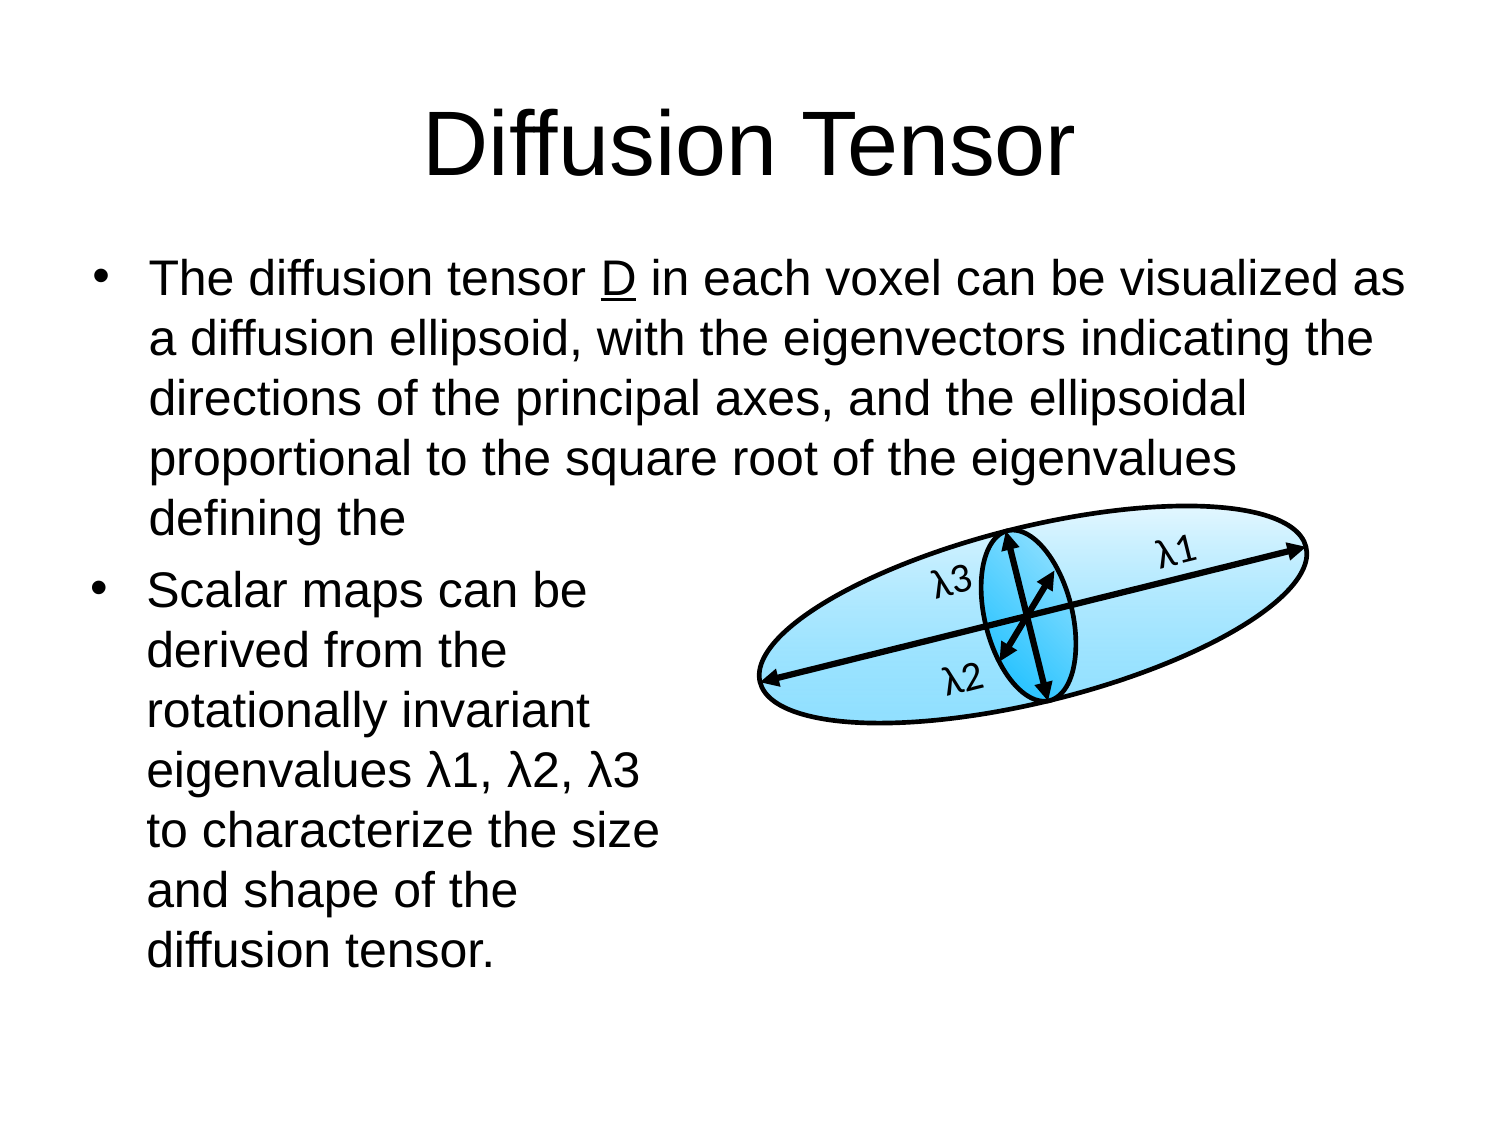

# Diffusion Tensor
The diffusion tensor D in each voxel can be visualized as a diffusion ellipsoid, with the eigenvectors indicating the directions of the principal axes, and the ellipsoidal proportional to the square root of the eigenvalues defining the

λ3
λ1

λ2
Scalar maps can be derived from the rotationally invariant eigenvalues λ1, λ2, λ3  to characterize the size and shape of the diffusion tensor.